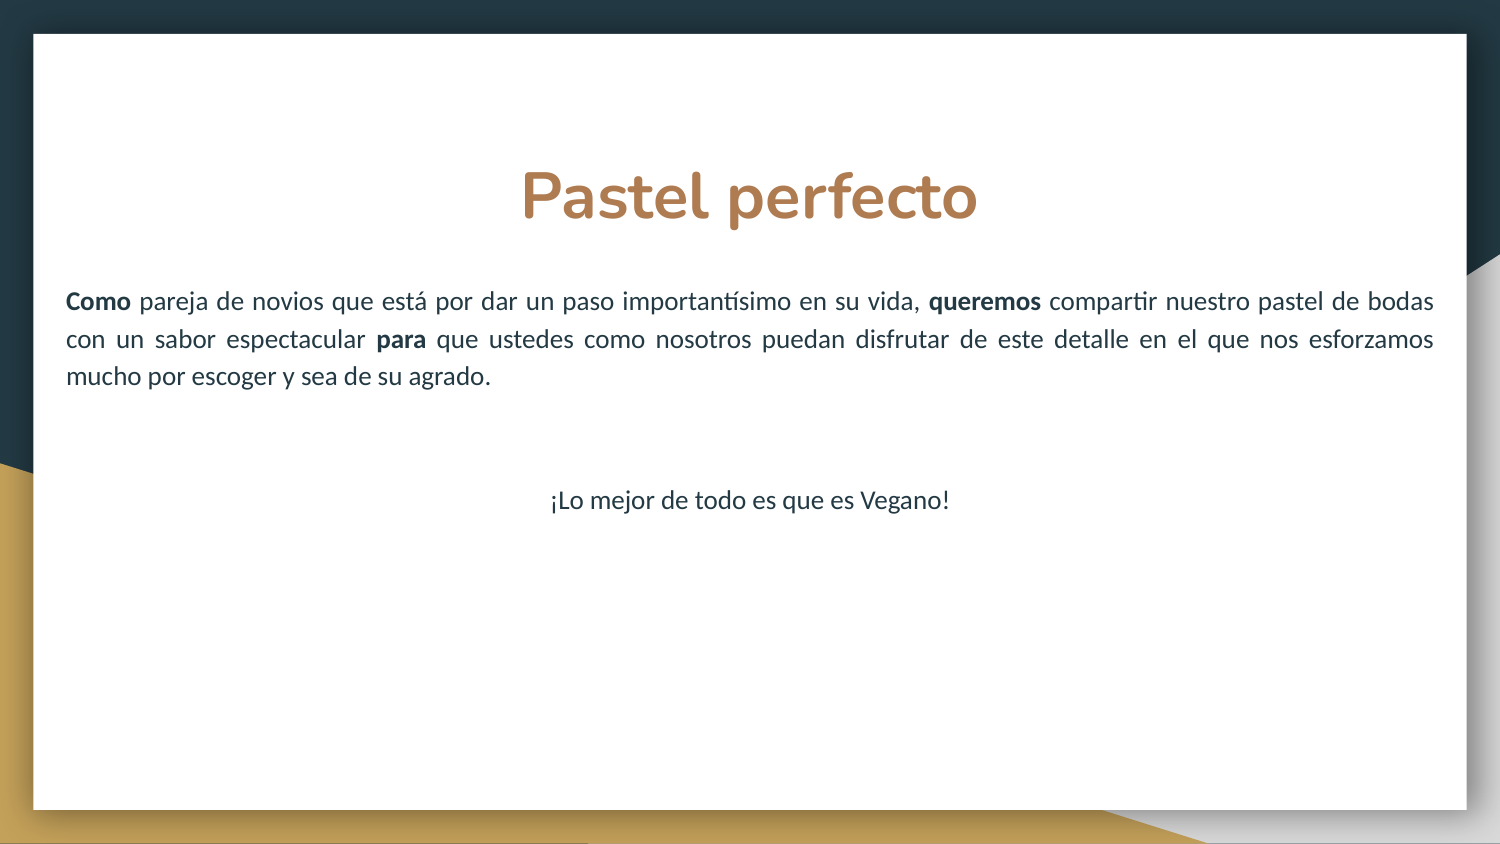

# Pastel perfecto
Como pareja de novios que está por dar un paso importantísimo en su vida, queremos compartir nuestro pastel de bodas con un sabor espectacular para que ustedes como nosotros puedan disfrutar de este detalle en el que nos esforzamos mucho por escoger y sea de su agrado.

¡Lo mejor de todo es que es Vegano!